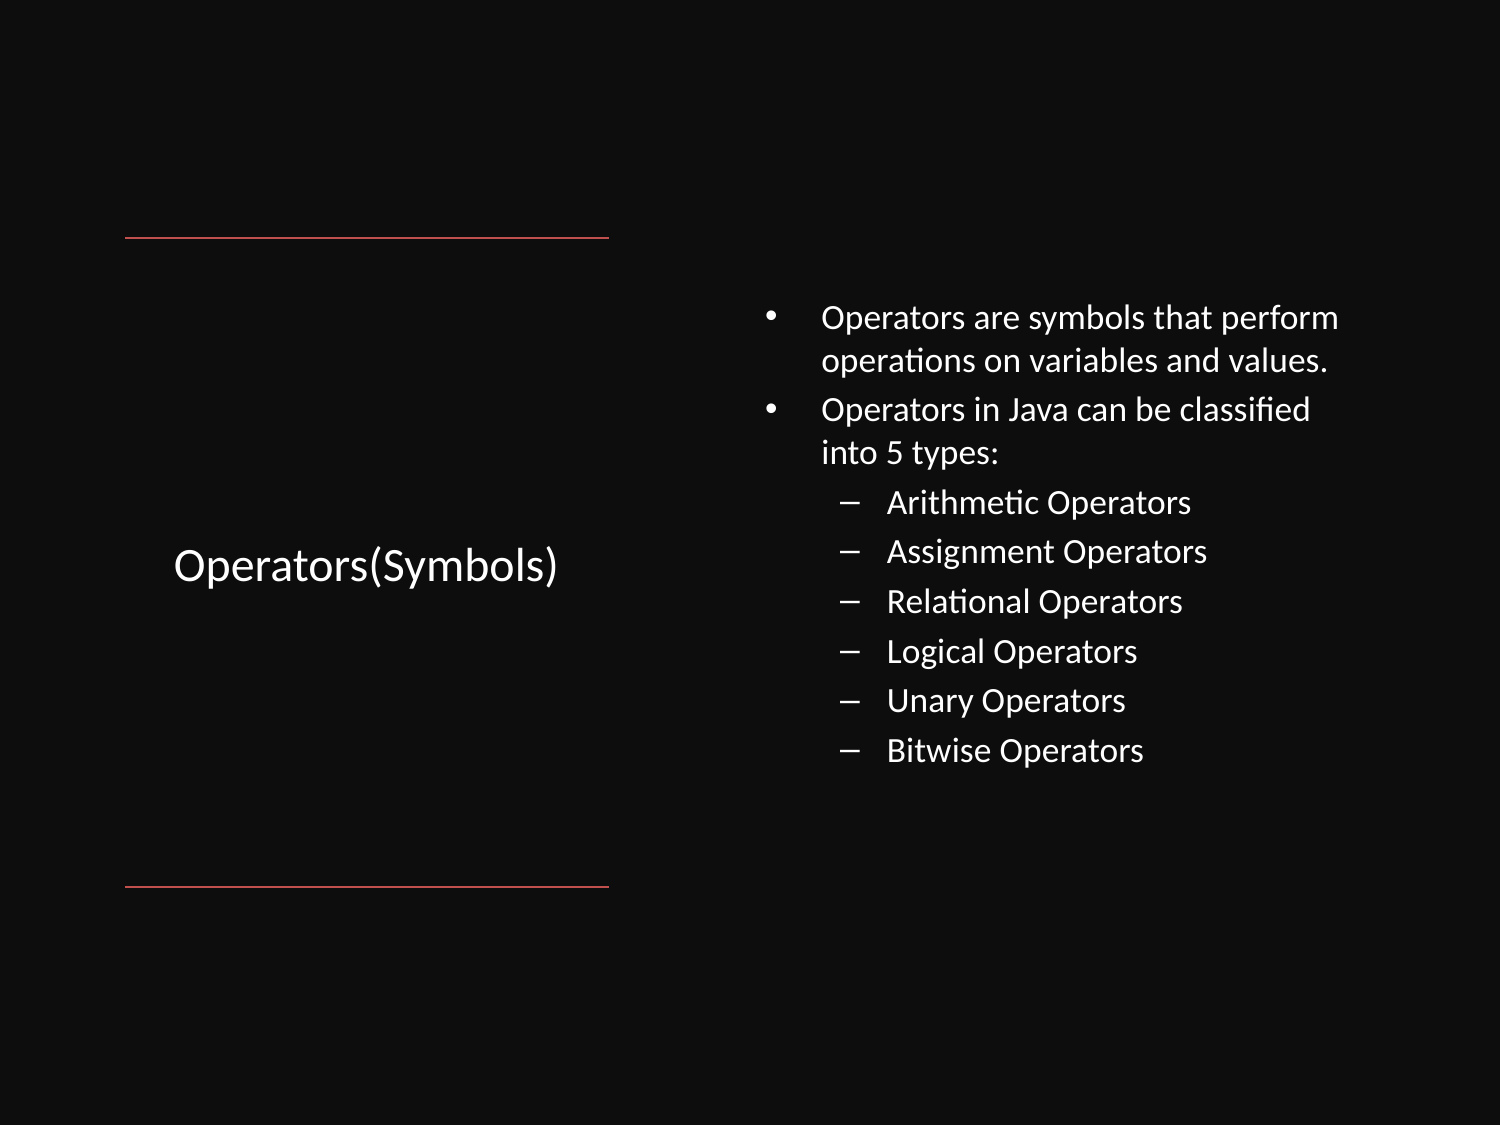

Operators are symbols that perform operations on variables and values.
Operators in Java can be classified into 5 types:
Arithmetic Operators
Assignment Operators
Relational Operators
Logical Operators
Unary Operators
Bitwise Operators

# Operators(Symbols)